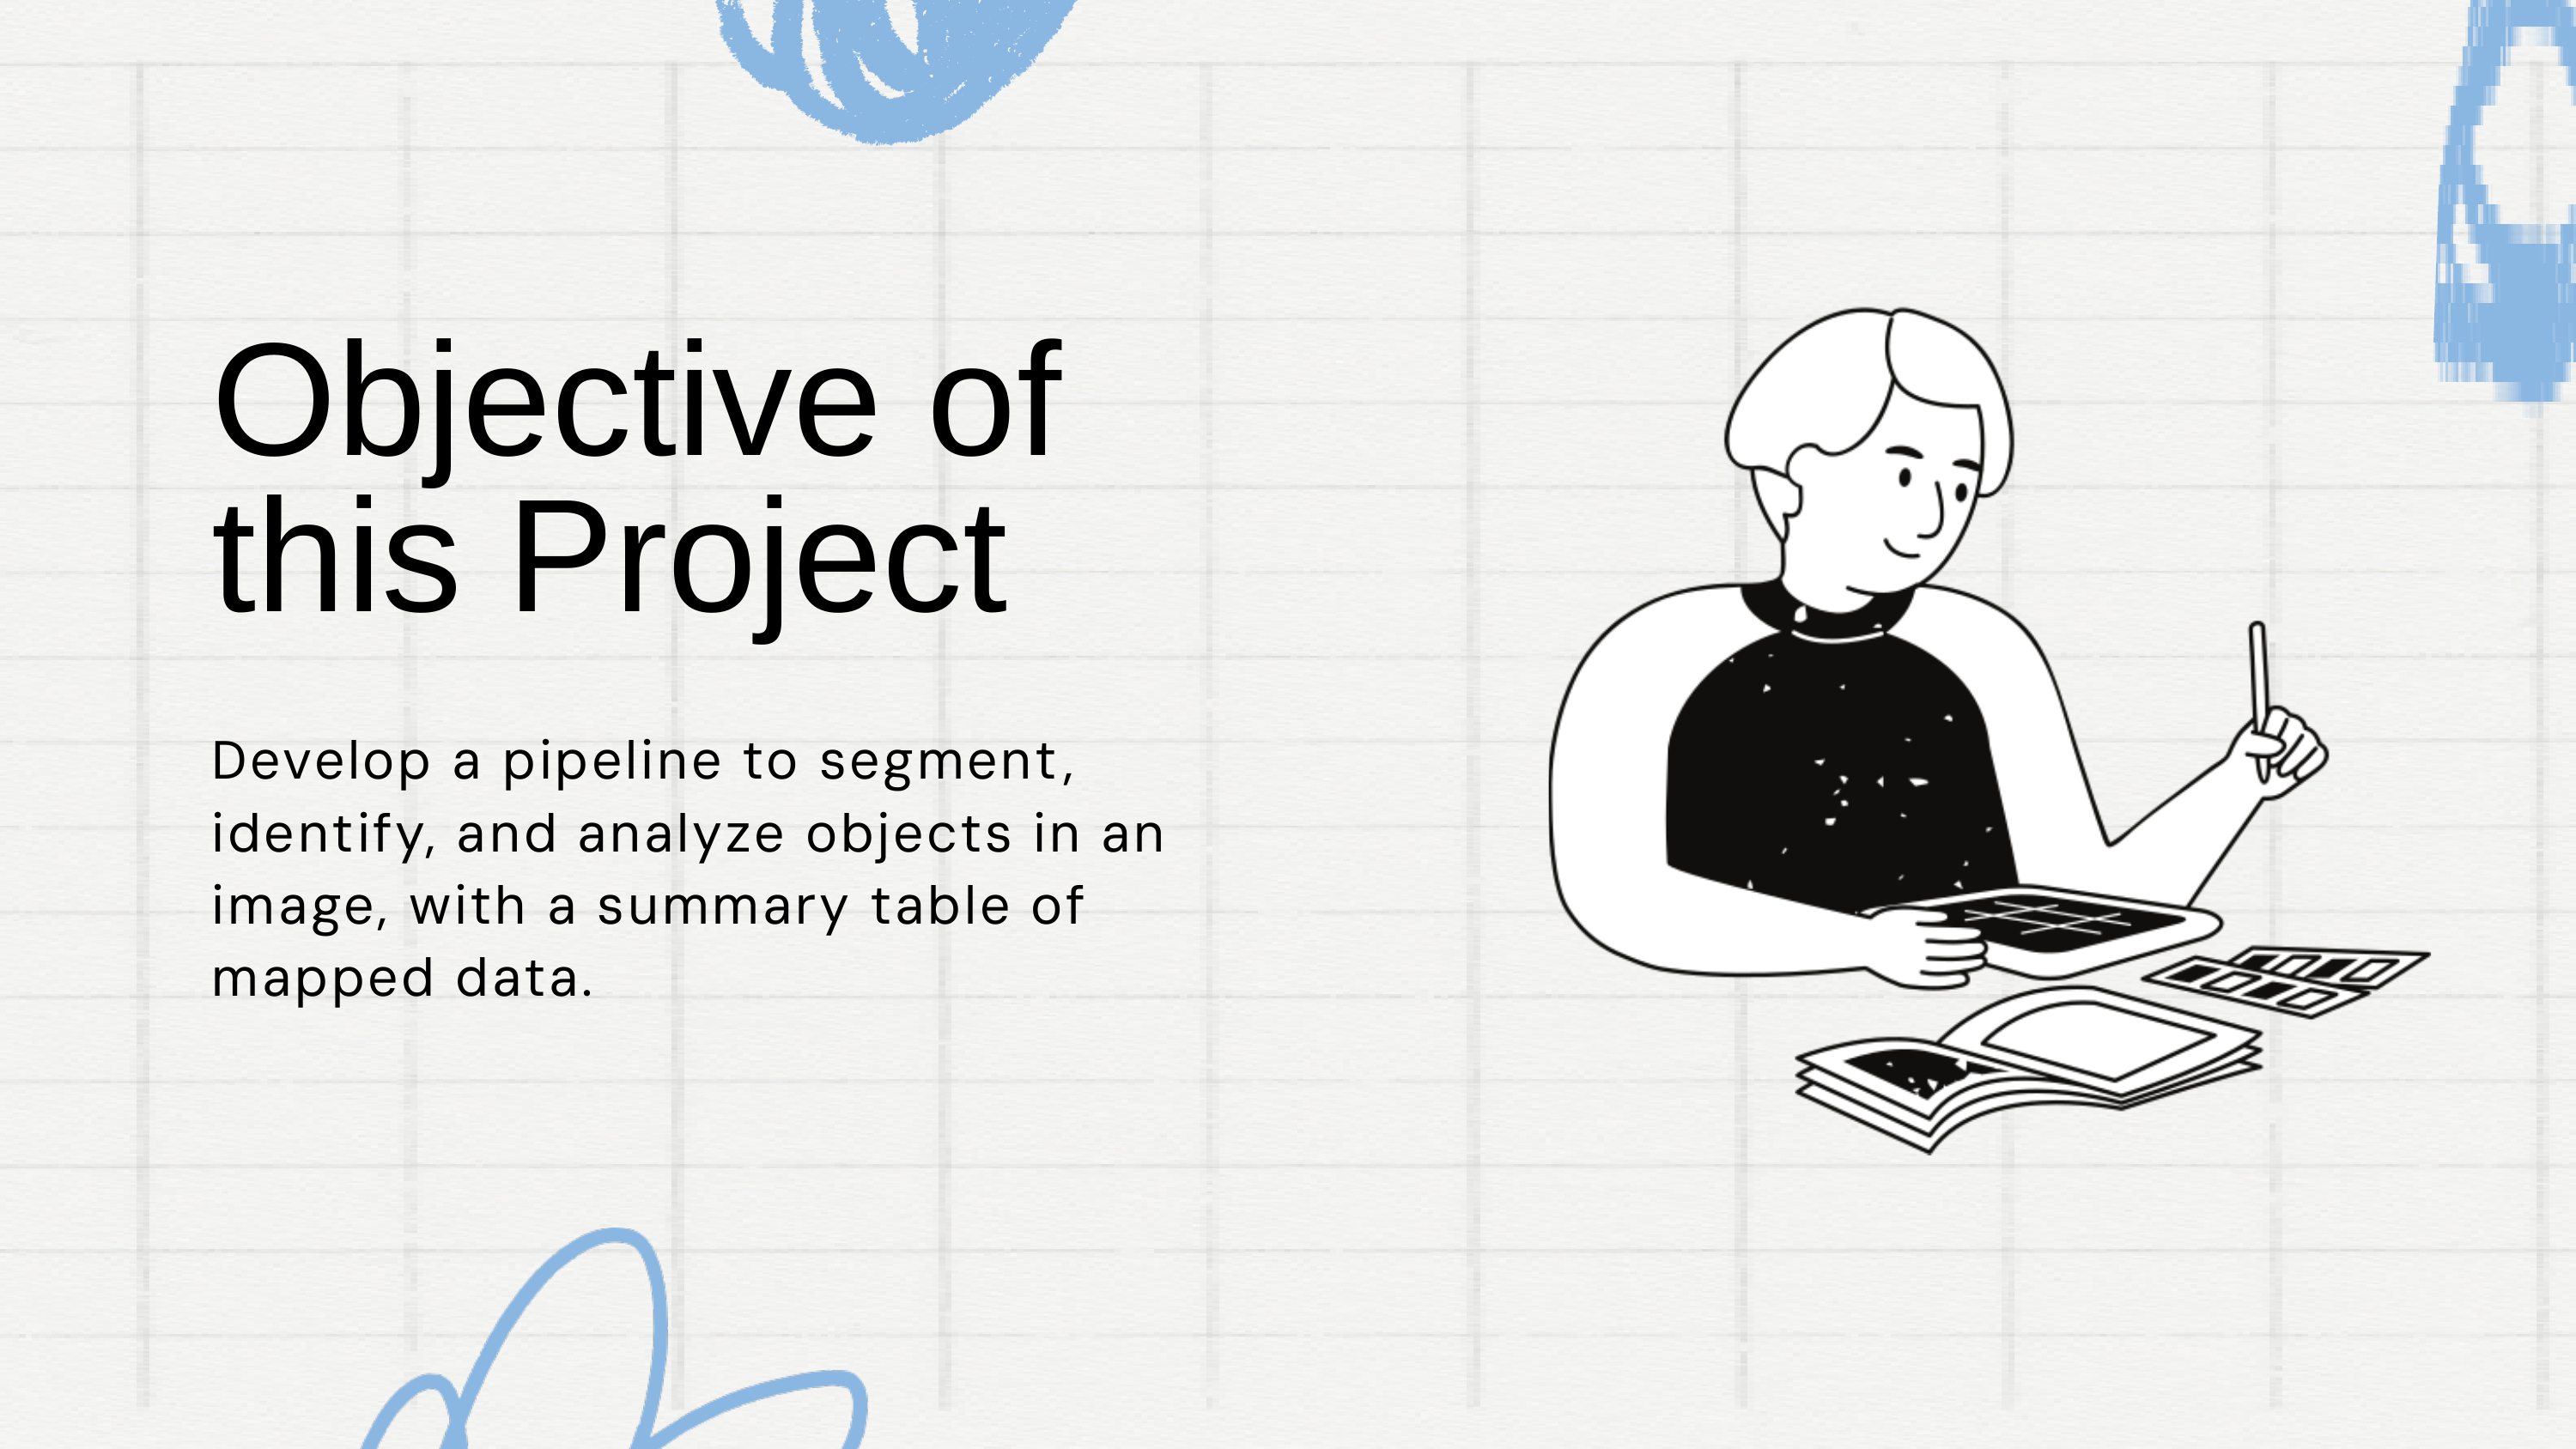

Objective of this Project
Develop a pipeline to segment, identify, and analyze objects in an image, with a summary table of mapped data.